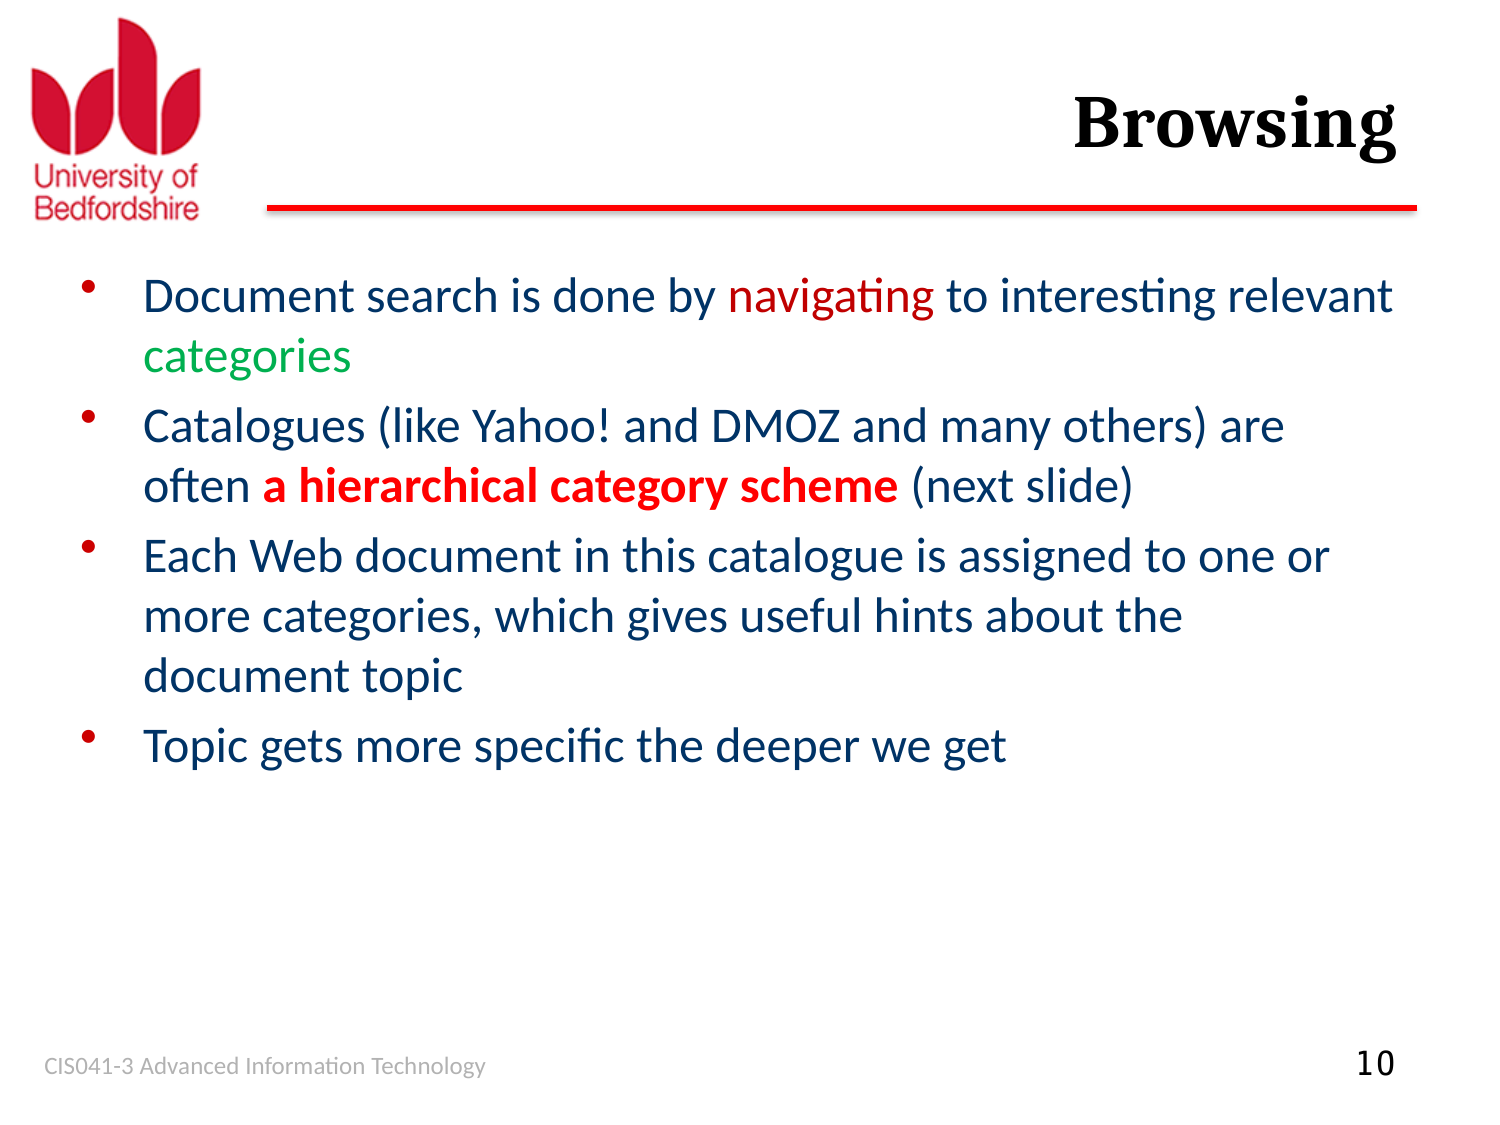

# Browsing
Document search is done by navigating to interesting relevant categories
Catalogues (like Yahoo! and DMOZ and many others) are often a hierarchical category scheme (next slide)
Each Web document in this catalogue is assigned to one or more categories, which gives useful hints about the document topic
Topic gets more specific the deeper we get
CIS041-3 Advanced Information Technology